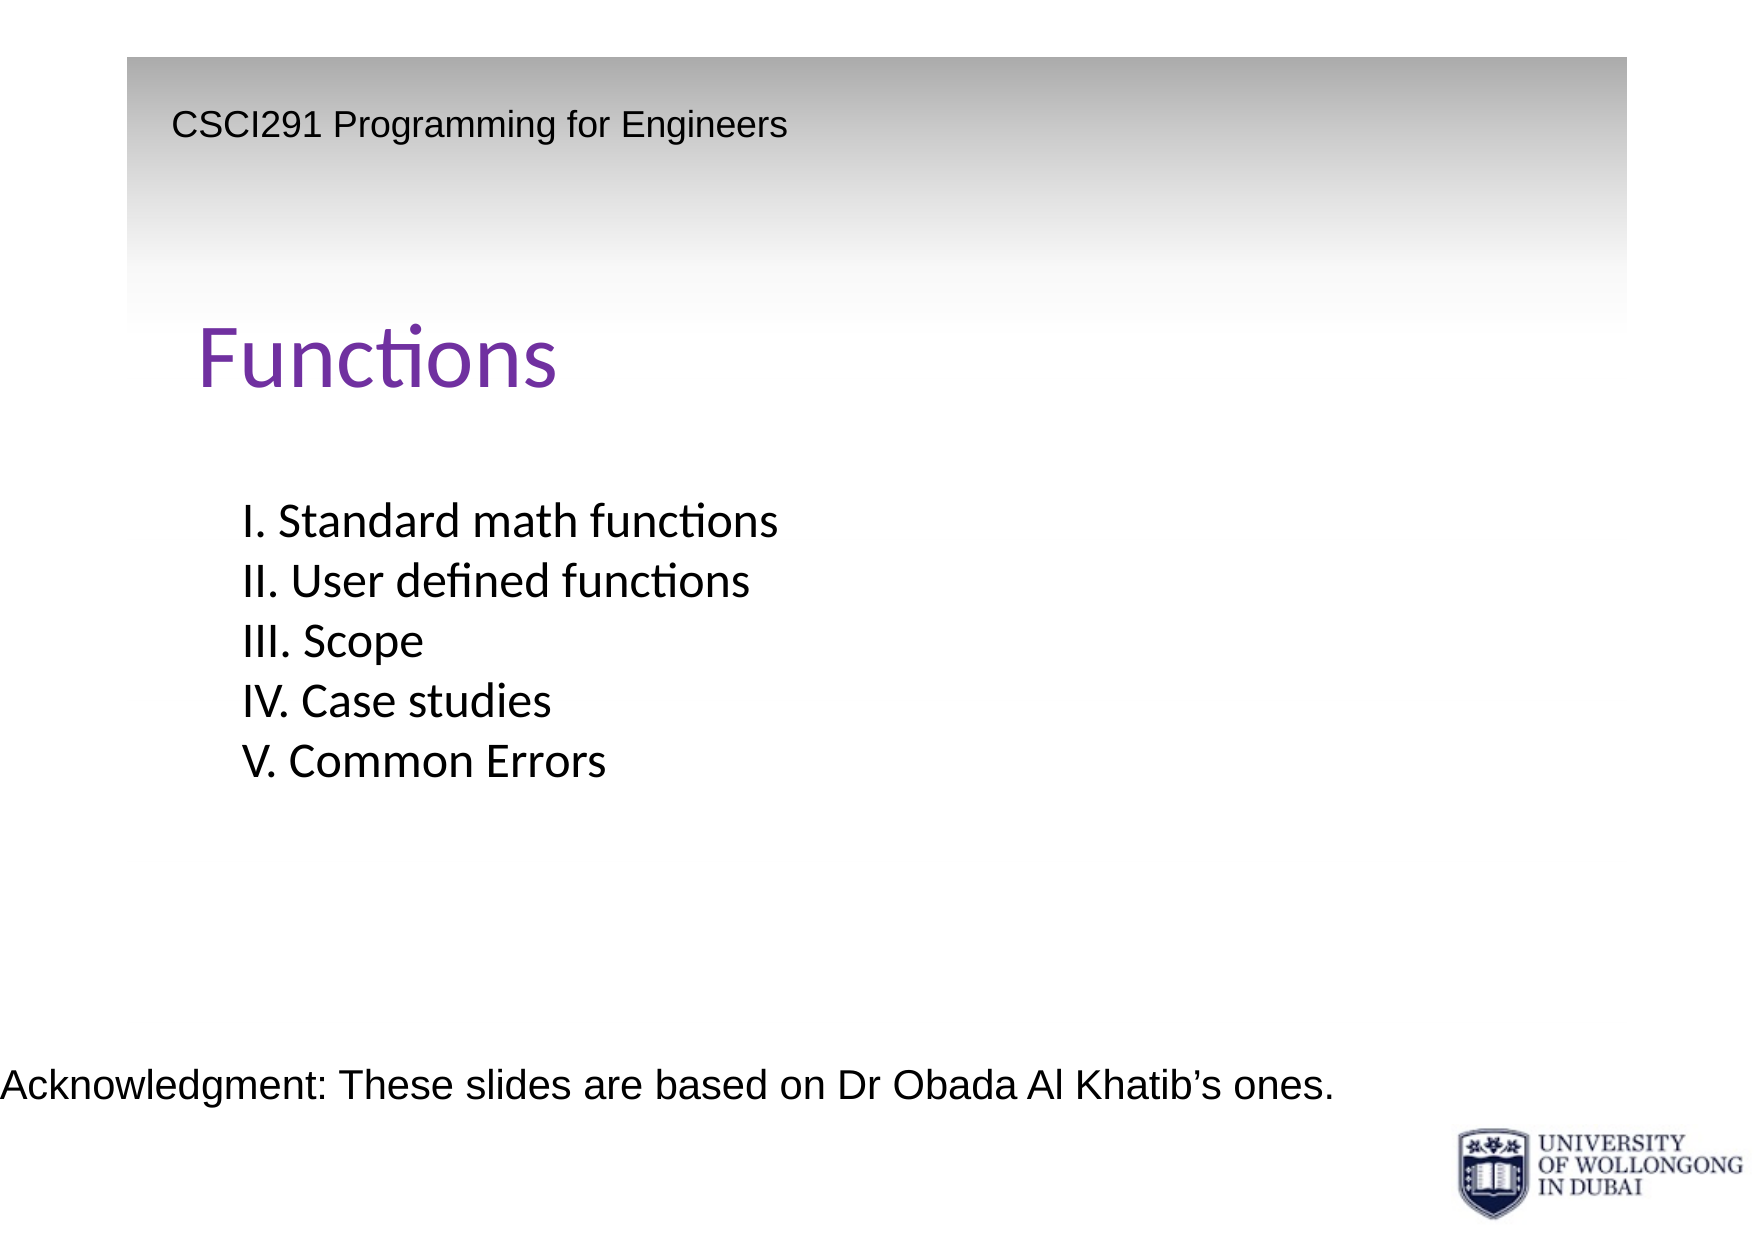

CSCI291 Programming for Engineers
# Functions
I. Standard math functions
II. User defined functions
III. Scope
IV. Case studies
V. Common Errors
Acknowledgment: These slides are based on Dr Obada Al Khatib’s ones.